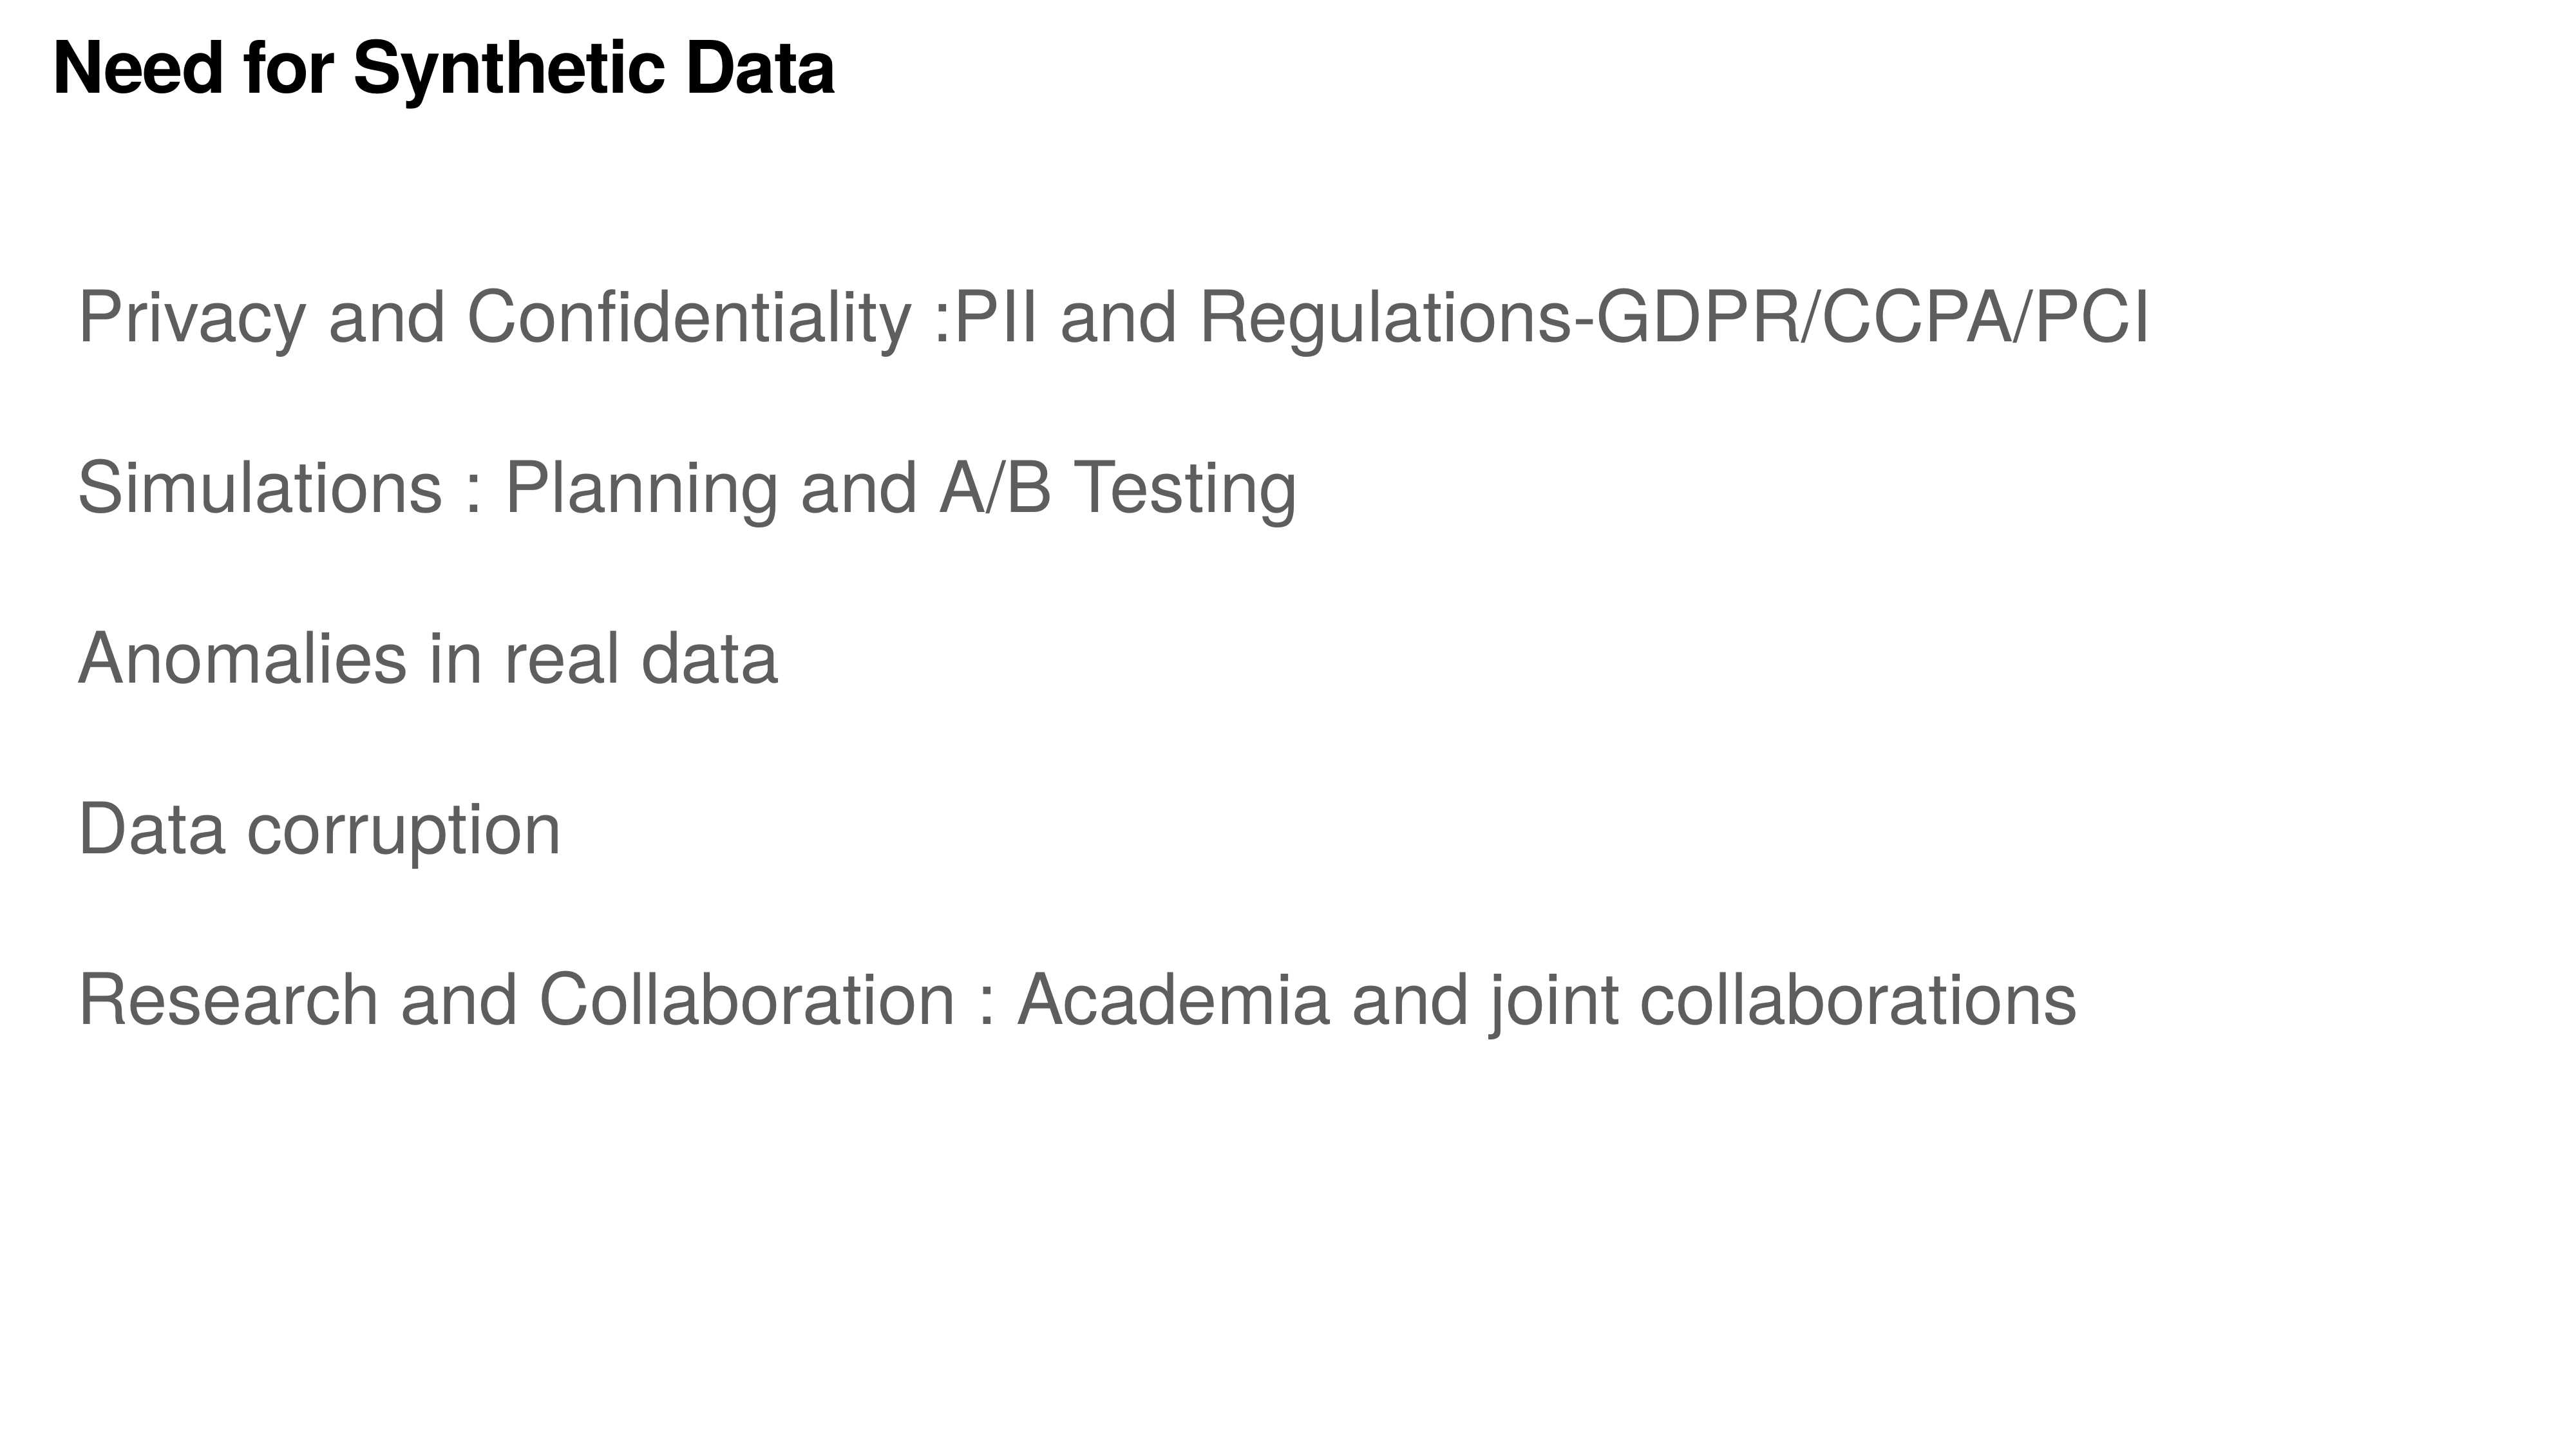

Need for Synthetic Data
Privacy and Confidentiality :PII and Regulations-GDPR/CCPA/PCI

Simulations : Planning and A/B Testing

Anomalies in real data

Data corruption

Research and Collaboration : Academia and joint collaborations